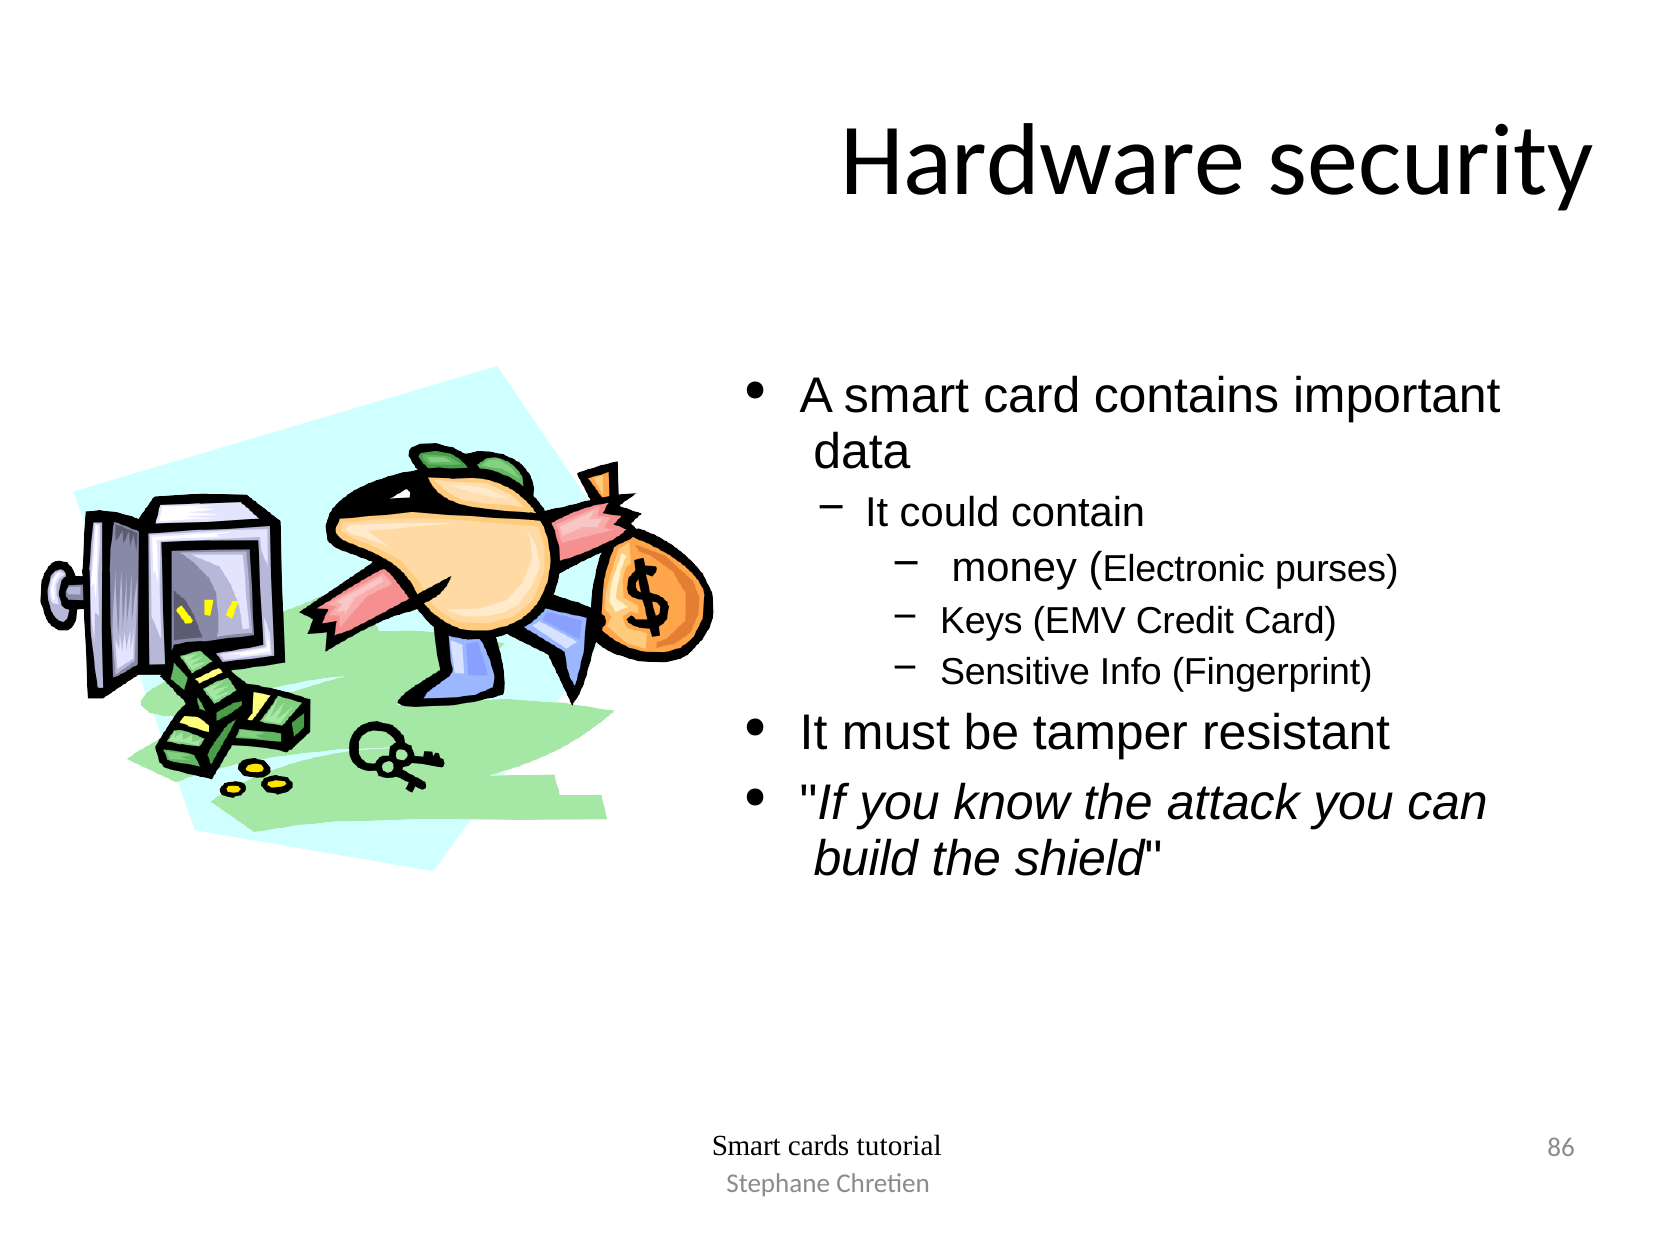

# Hardware security

A smart card contains important  data
It could contain
 money (Electronic purses)
Keys (EMV Credit Card)
Sensitive Info (Fingerprint)
It must be tamper resistant
"If you know the attack you can  build the shield"

86
Smart cards tutorial
Stephane Chretien